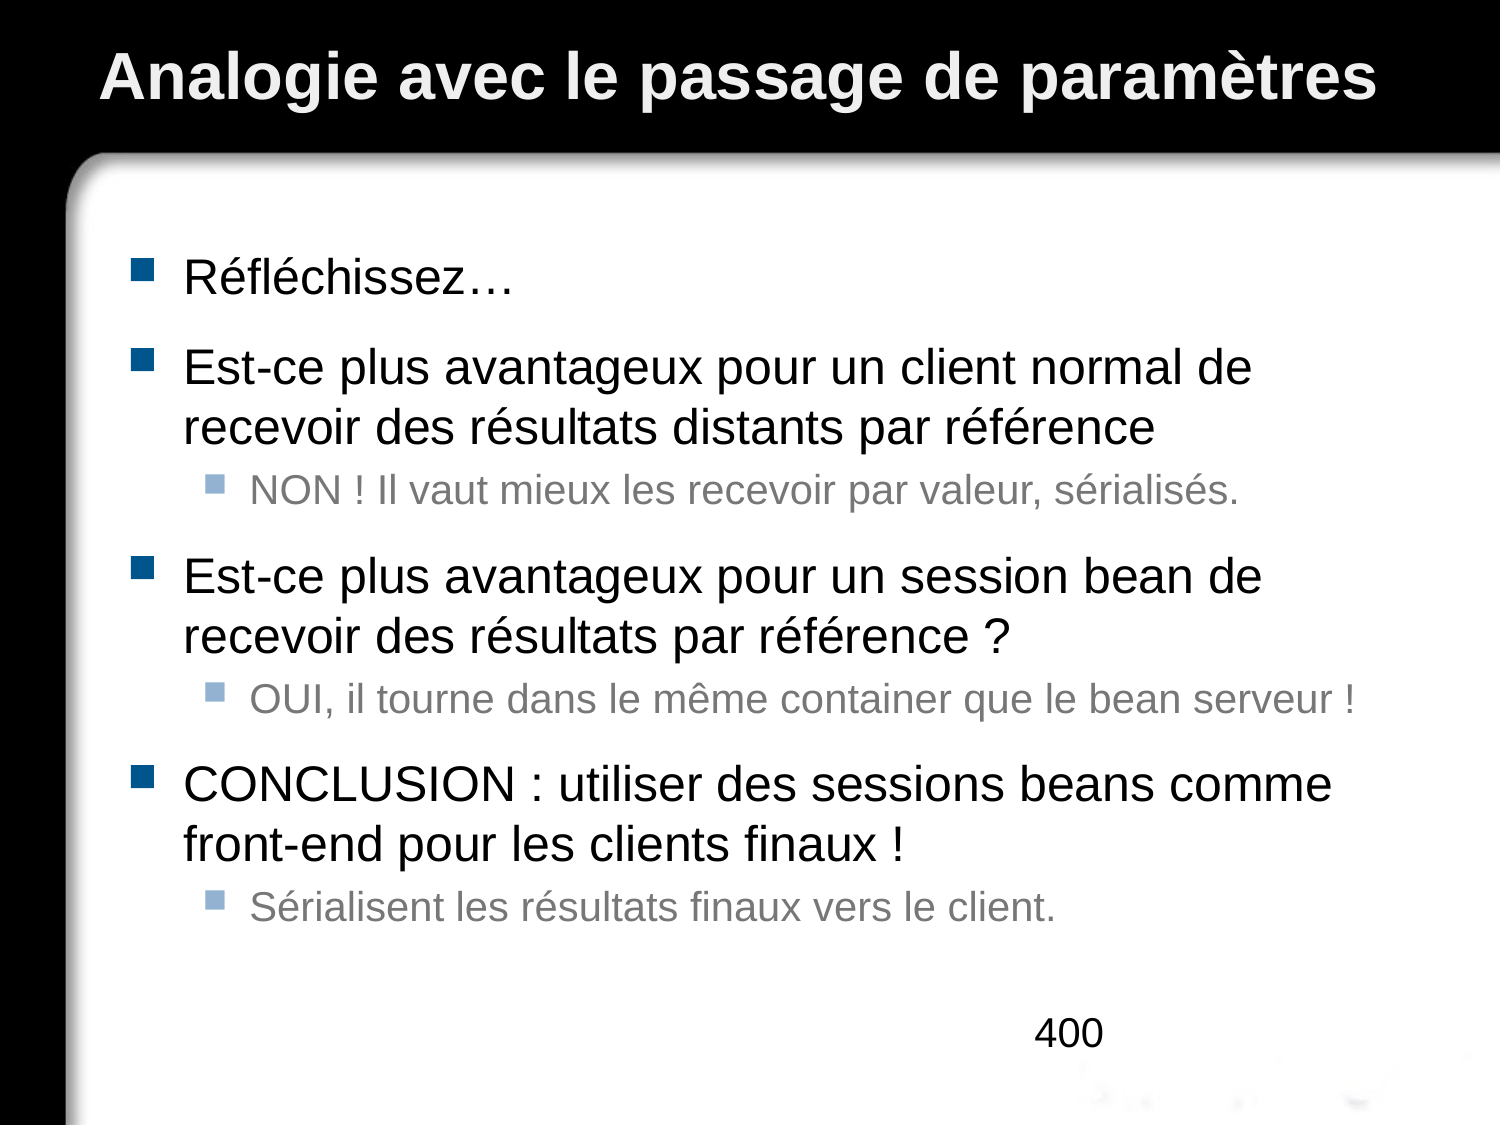

# Analogie avec le passage de paramètres
Réfléchissez…
Est-ce plus avantageux pour un client normal de recevoir des résultats distants par référence
NON ! Il vaut mieux les recevoir par valeur, sérialisés.
Est-ce plus avantageux pour un session bean de recevoir des résultats par référence ?
OUI, il tourne dans le même container que le bean serveur !
CONCLUSION : utiliser des sessions beans comme front-end pour les clients finaux !
Sérialisent les résultats finaux vers le client.